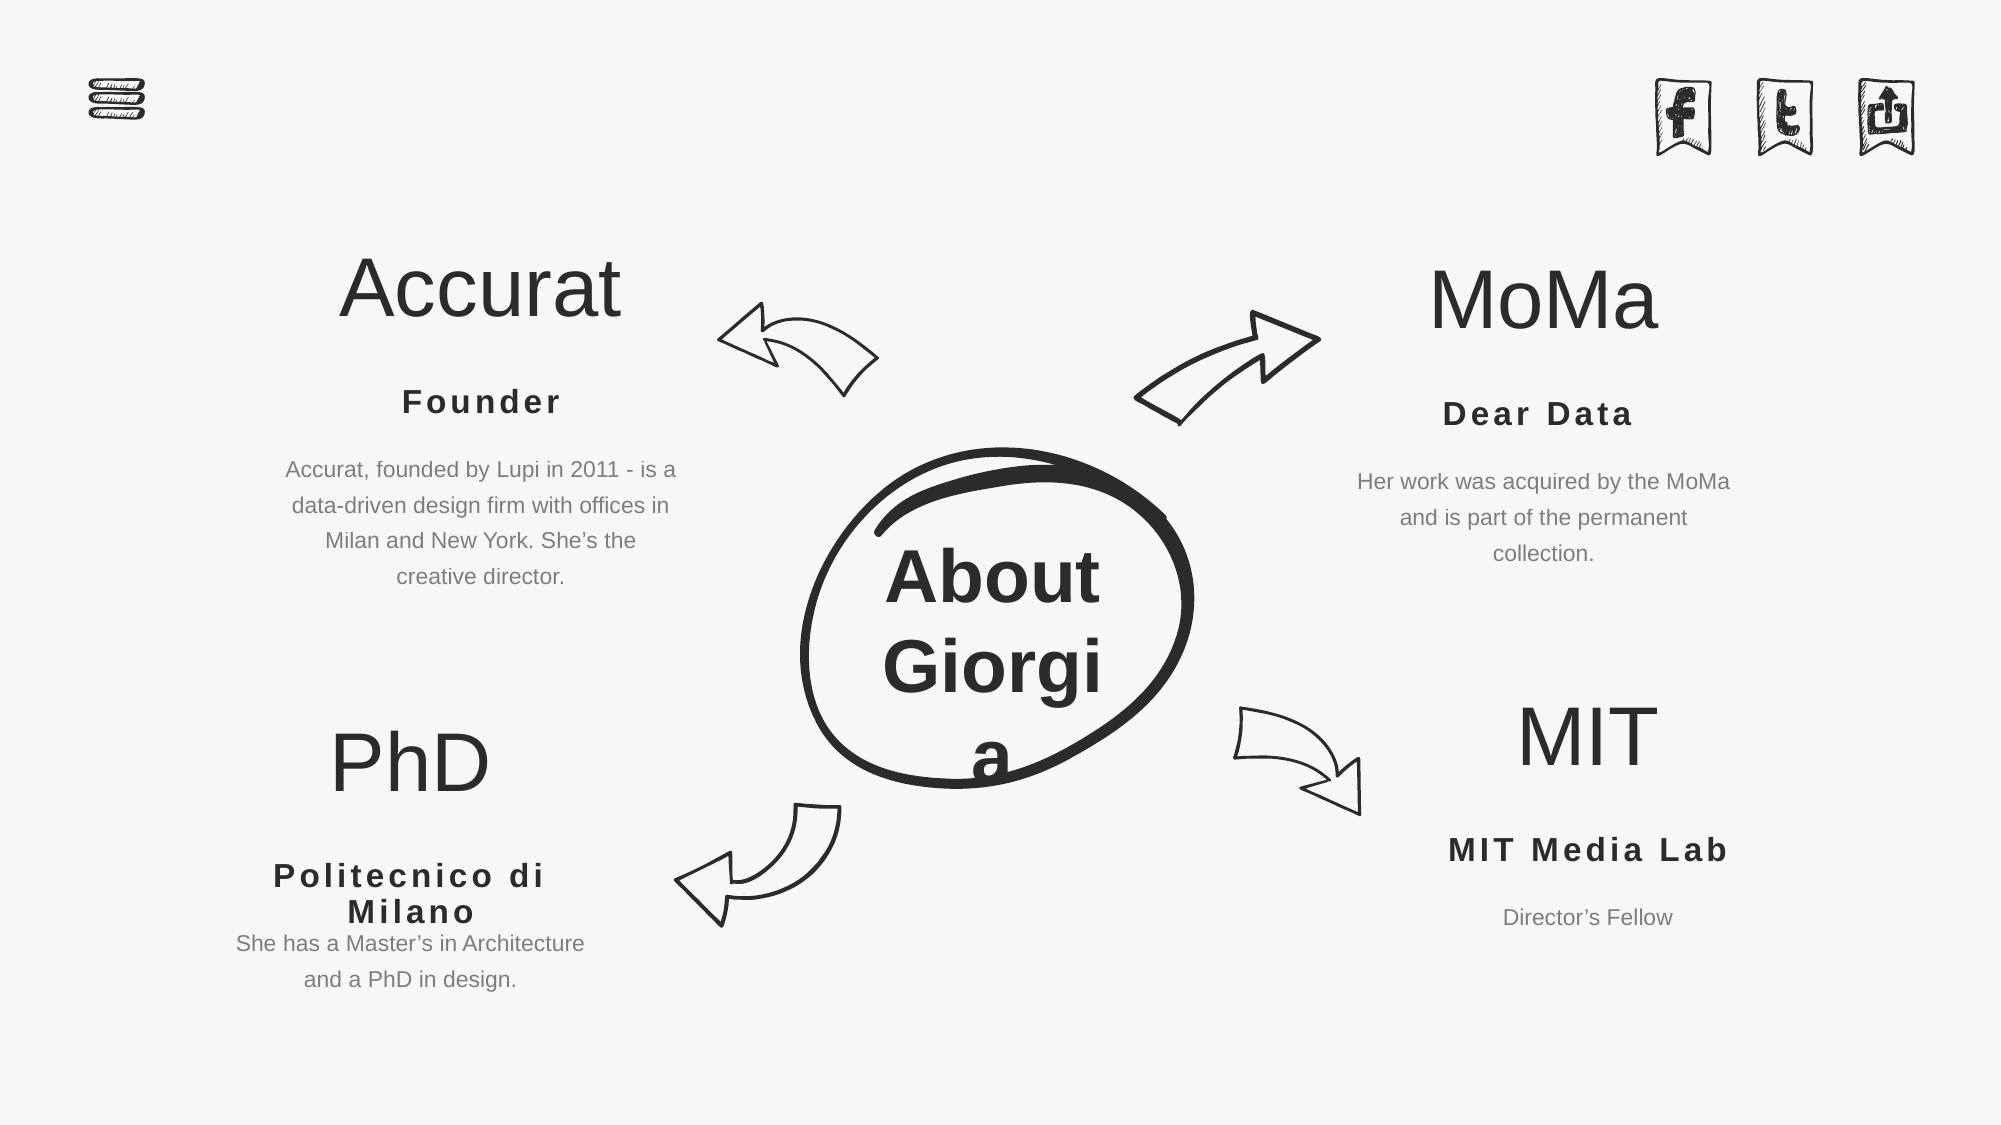

Accurat
Founder
Accurat, founded by Lupi in 2011 - is a data-driven design firm with offices in Milan and New York. She’s the creative director.
MoMa
Dear Data
Her work was acquired by the MoMa and is part of the permanent collection.

About
Giorgia
MIT
MIT Media Lab
Director’s Fellow

PhD
Politecnico di Milano
She has a Master’s in Architecture and a PhD in design.